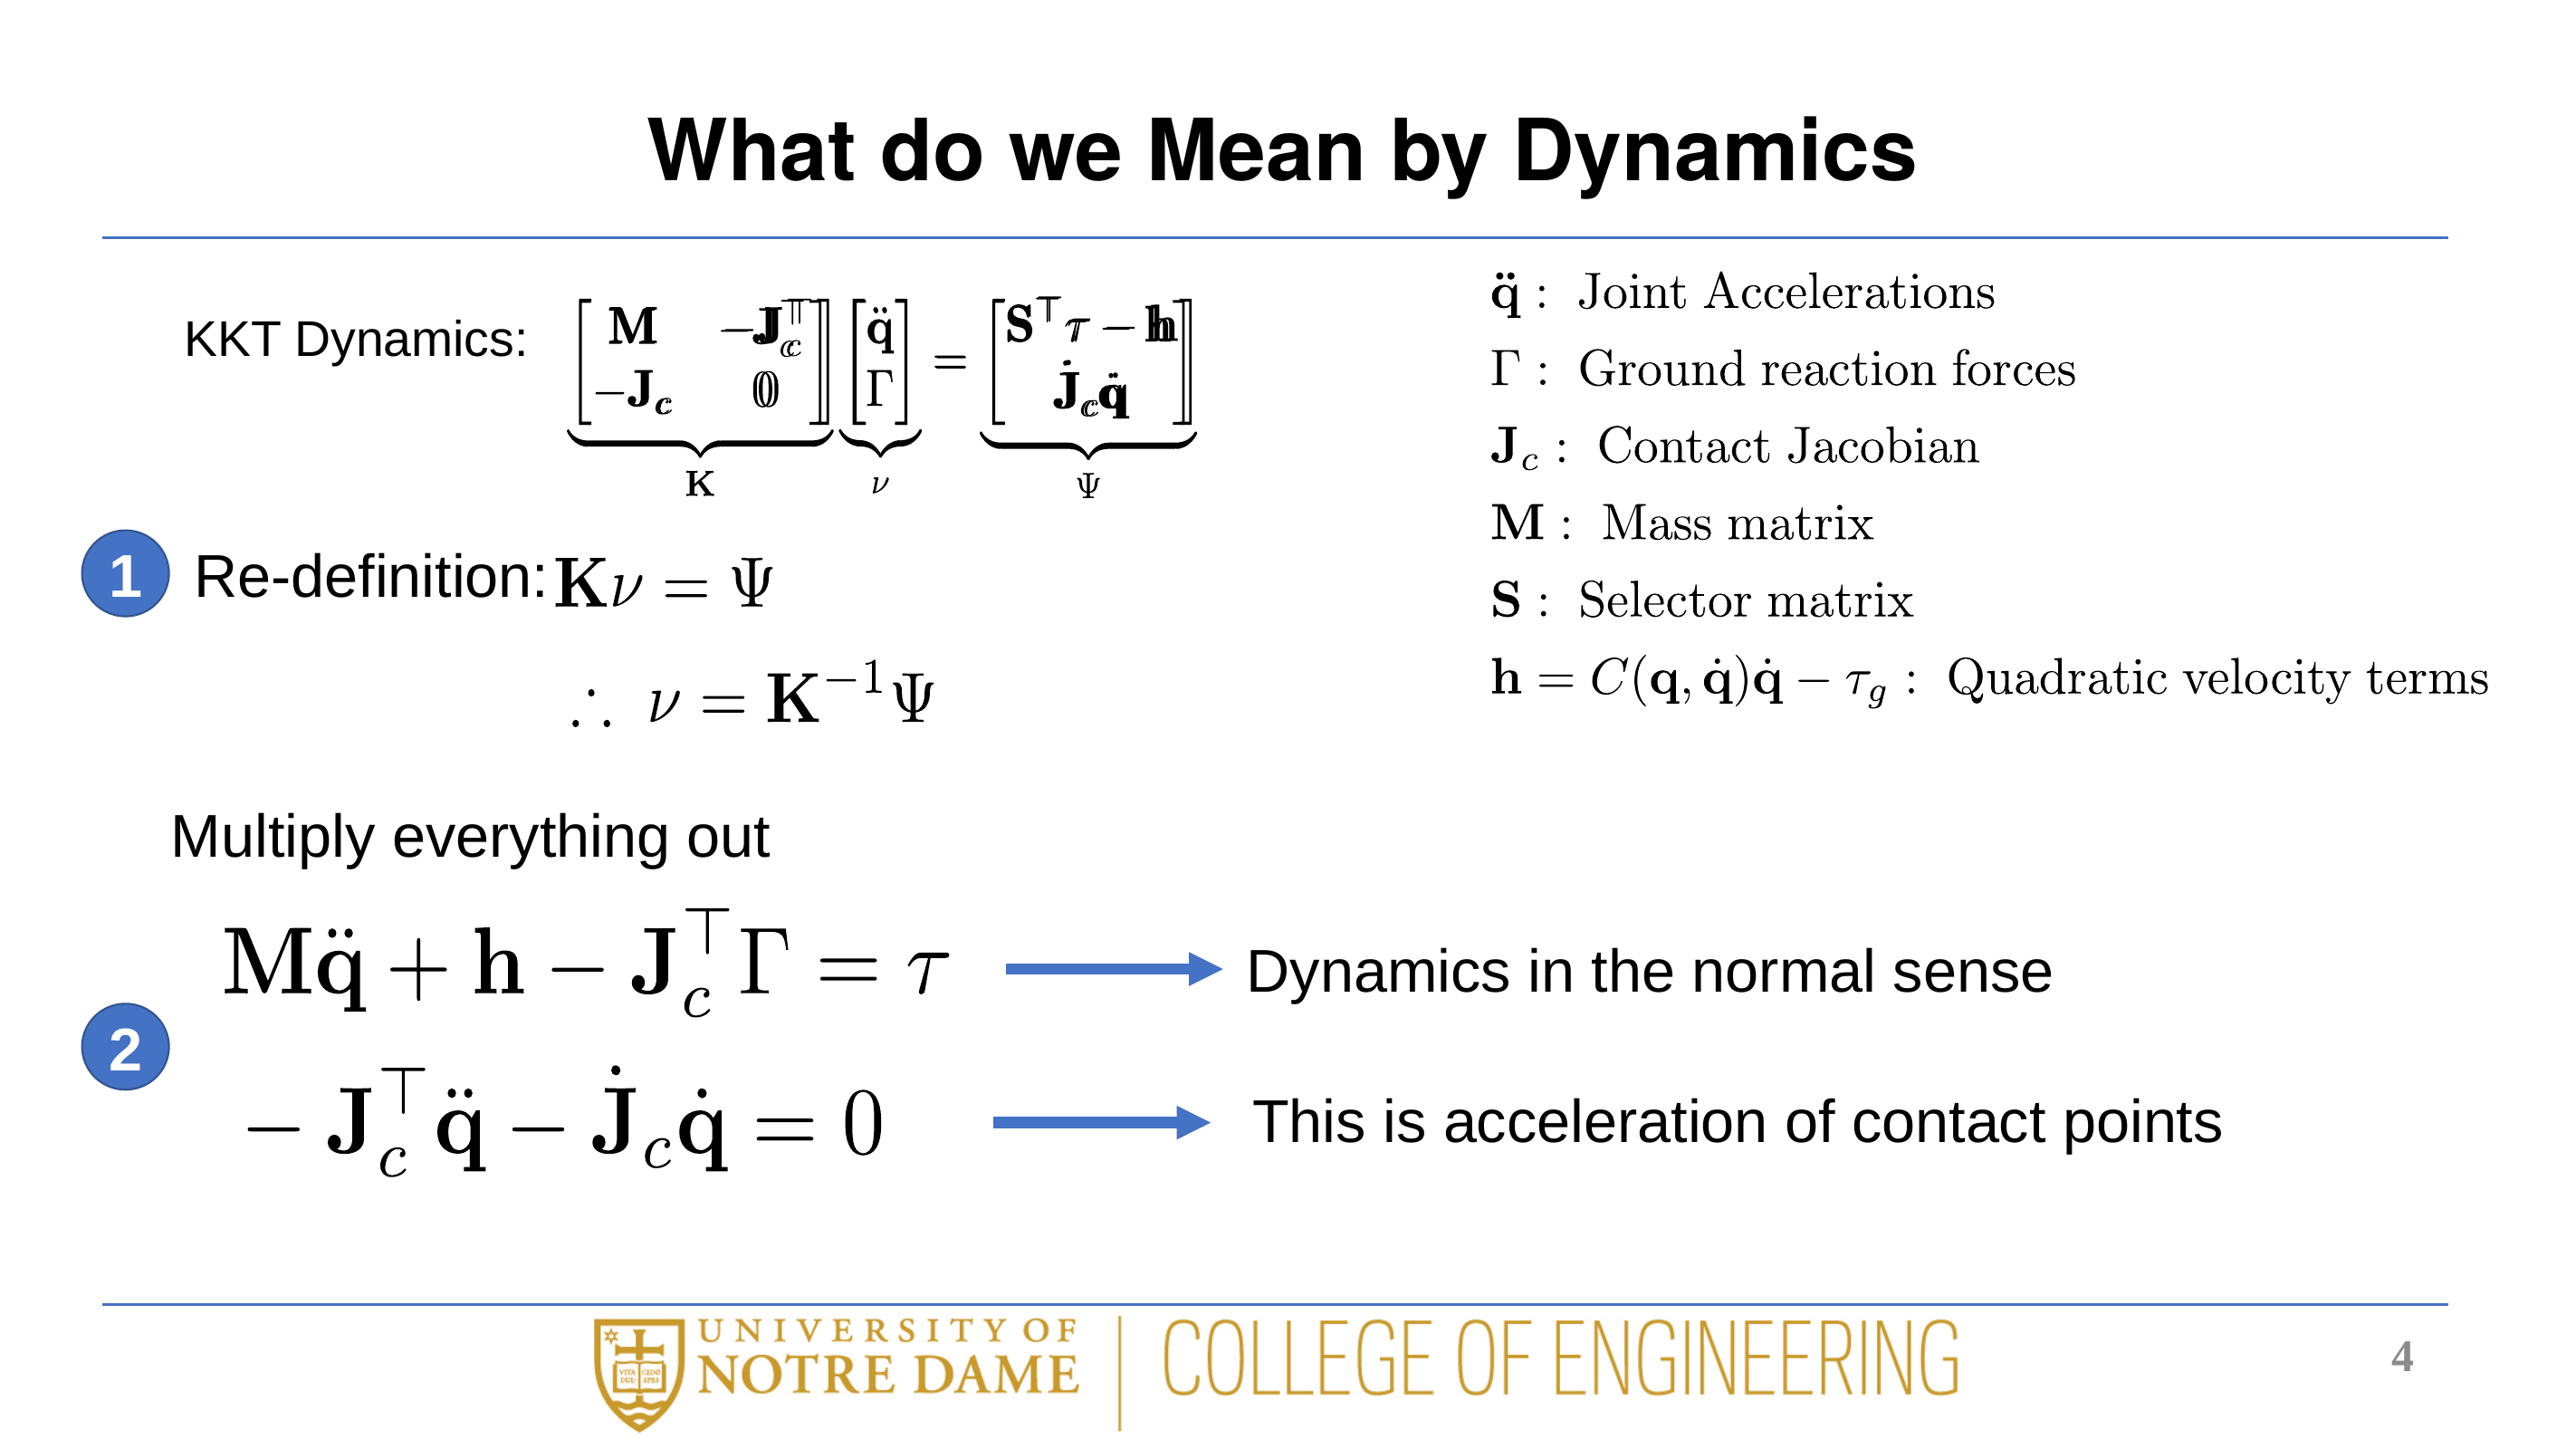

# What do we Mean by Dynamics

KKT Dynamics:

Re-definition:

1
Multiply everything out

Dynamics in the normal sense
2
This is acceleration of contact points
4